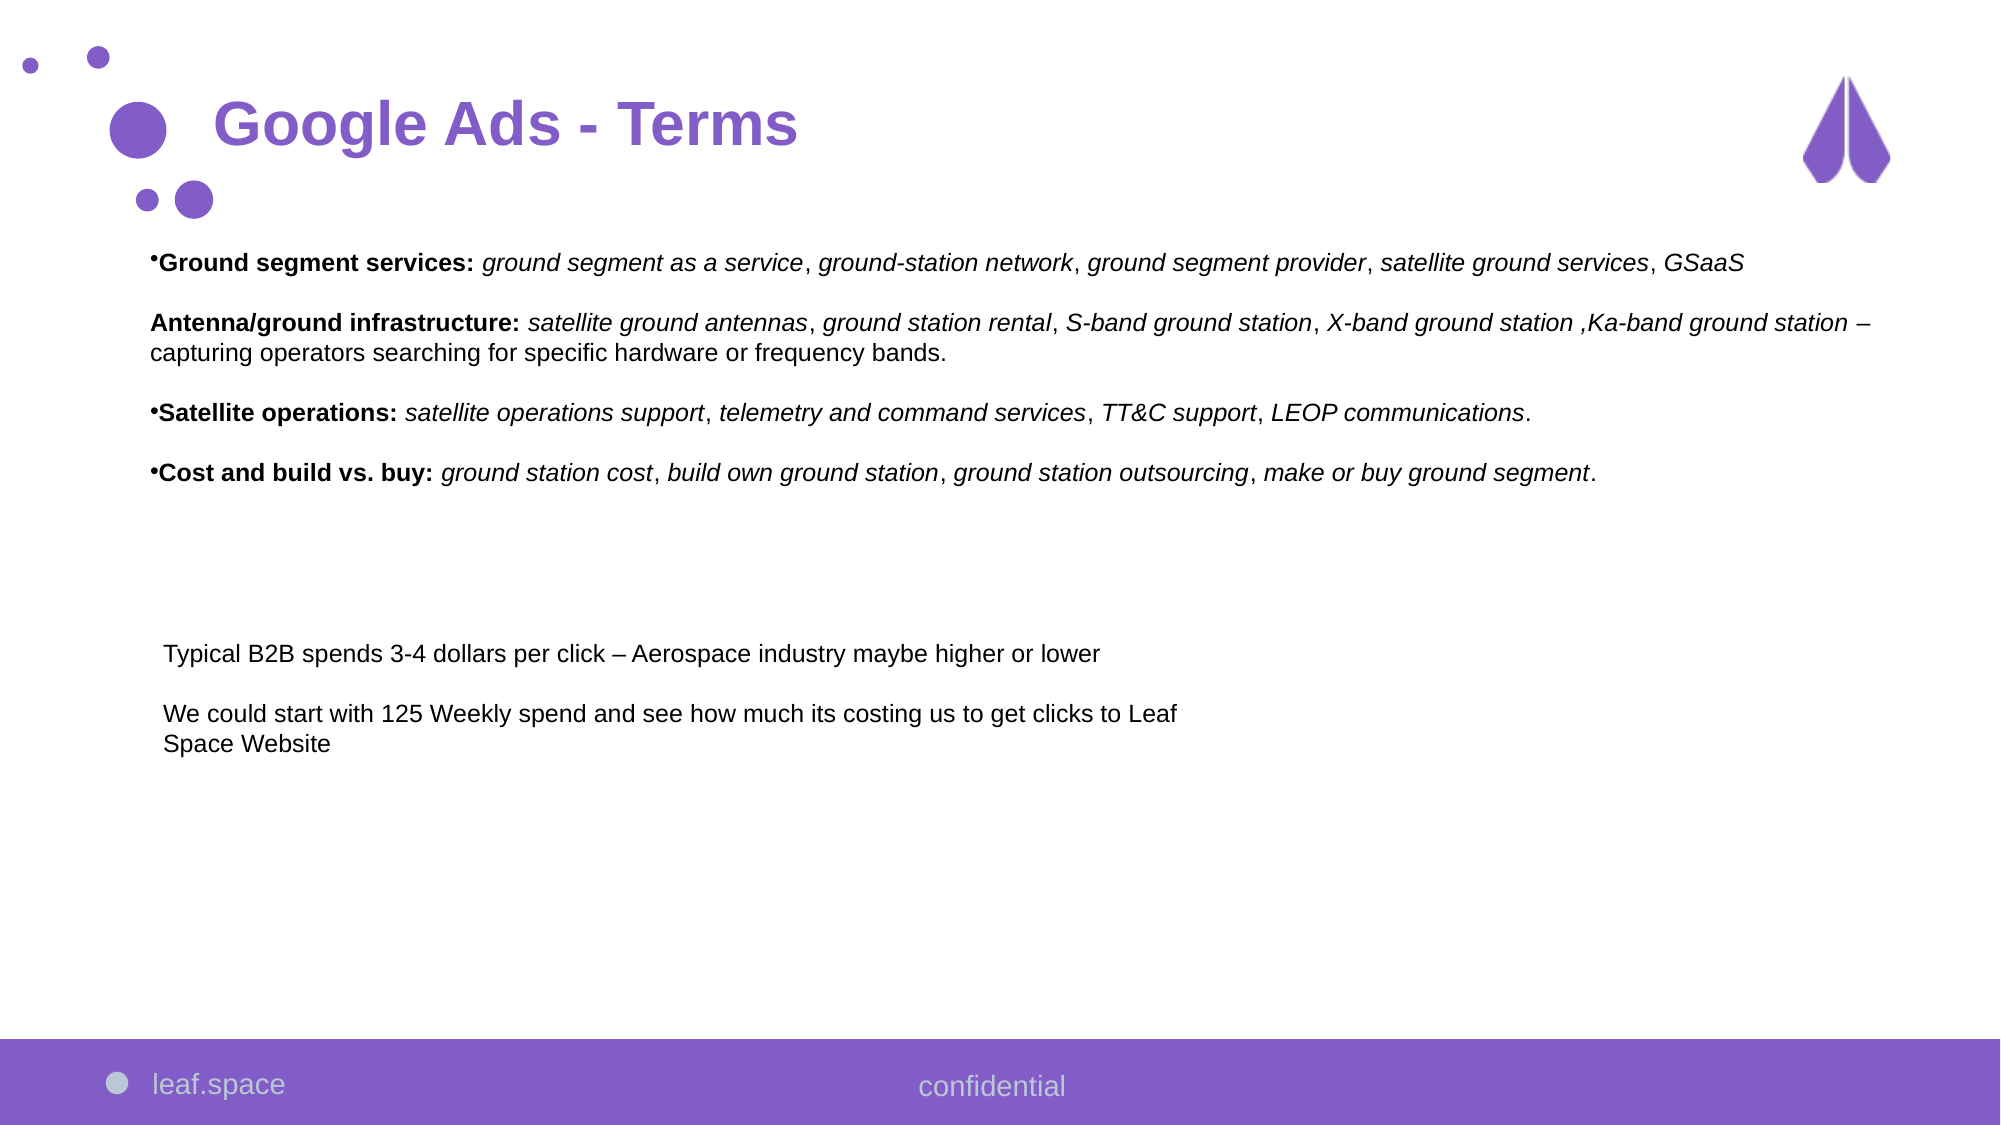

# Google Ads - Terms
Ground segment services: ground segment as a service, ground‑station network, ground segment provider, satellite ground services, GSaaS
Antenna/ground infrastructure: satellite ground antennas, ground station rental, S‑band ground station, X‑band ground station ,Ka‑band ground station – capturing operators searching for specific hardware or frequency bands.

Satellite operations: satellite operations support, telemetry and command services, TT&C support, LEOP communications.

Cost and build vs. buy: ground station cost, build own ground station, ground station outsourcing, make or buy ground segment.
Typical B2B spends 3-4 dollars per click – Aerospace industry maybe higher or lower

We could start with 125 Weekly spend and see how much its costing us to get clicks to Leaf Space Website